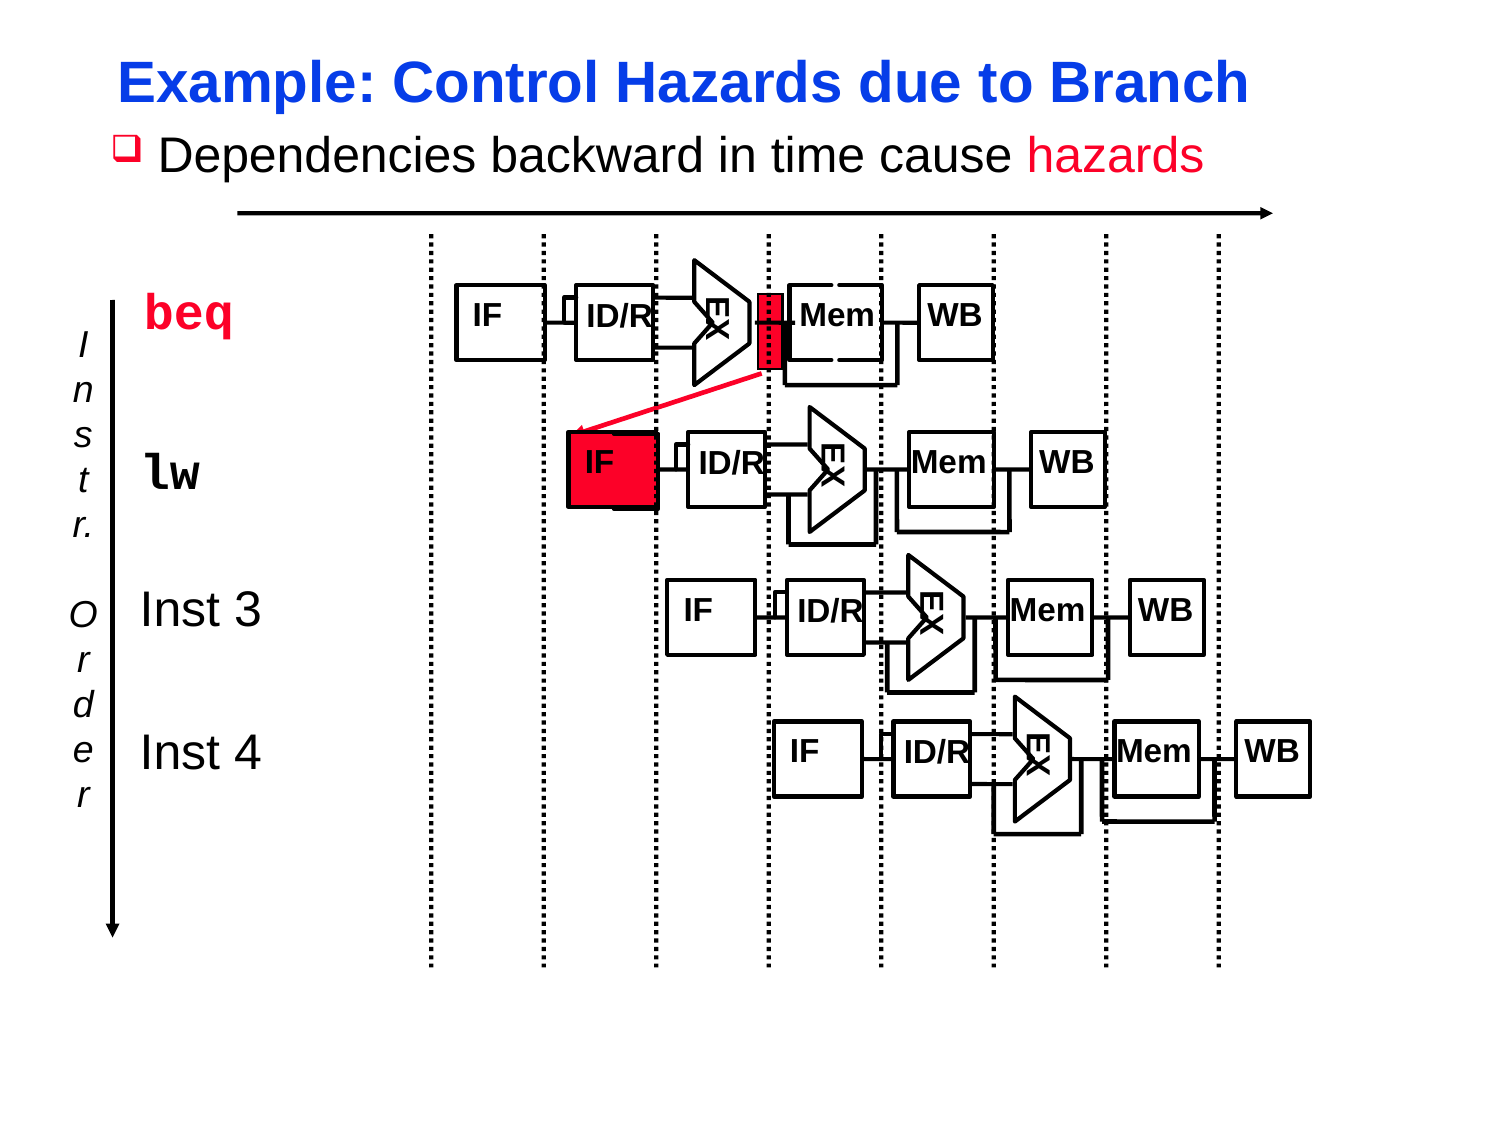

# Example: Control Hazards due to Branch
Dependencies backward in time cause hazards

EX
beq

IF

Mem
WB
ID/R

I
n
s
t
r.

O
r
d
e
r

EX

IF

Mem
WB
ID/R

lw

EX

IF

Mem
WB
ID/R

Inst 3

EX

IF

Mem
WB
ID/R

Inst 4